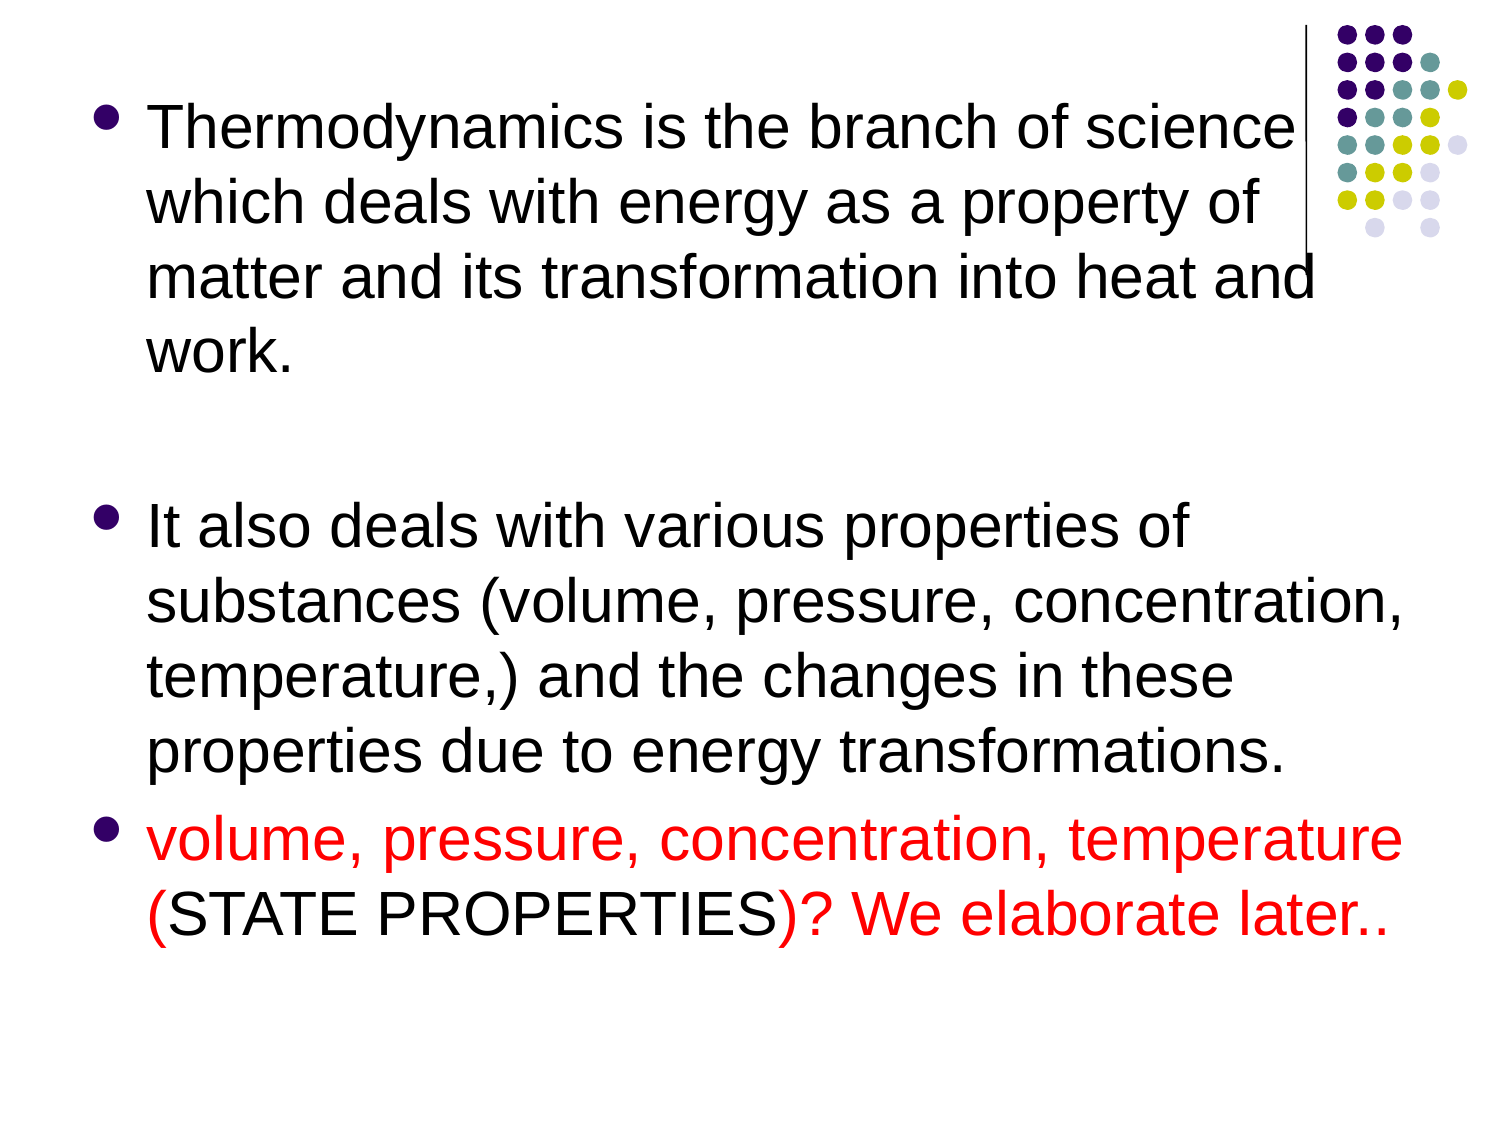

Thermodynamics is the branch of science which deals with energy as a property of matter and its transformation into heat and work.

It also deals with various properties of substances (volume, pressure, concentration, temperature,) and the changes in these properties due to energy transformations.
volume, pressure, concentration, temperature (STATE PROPERTIES)? We elaborate later..